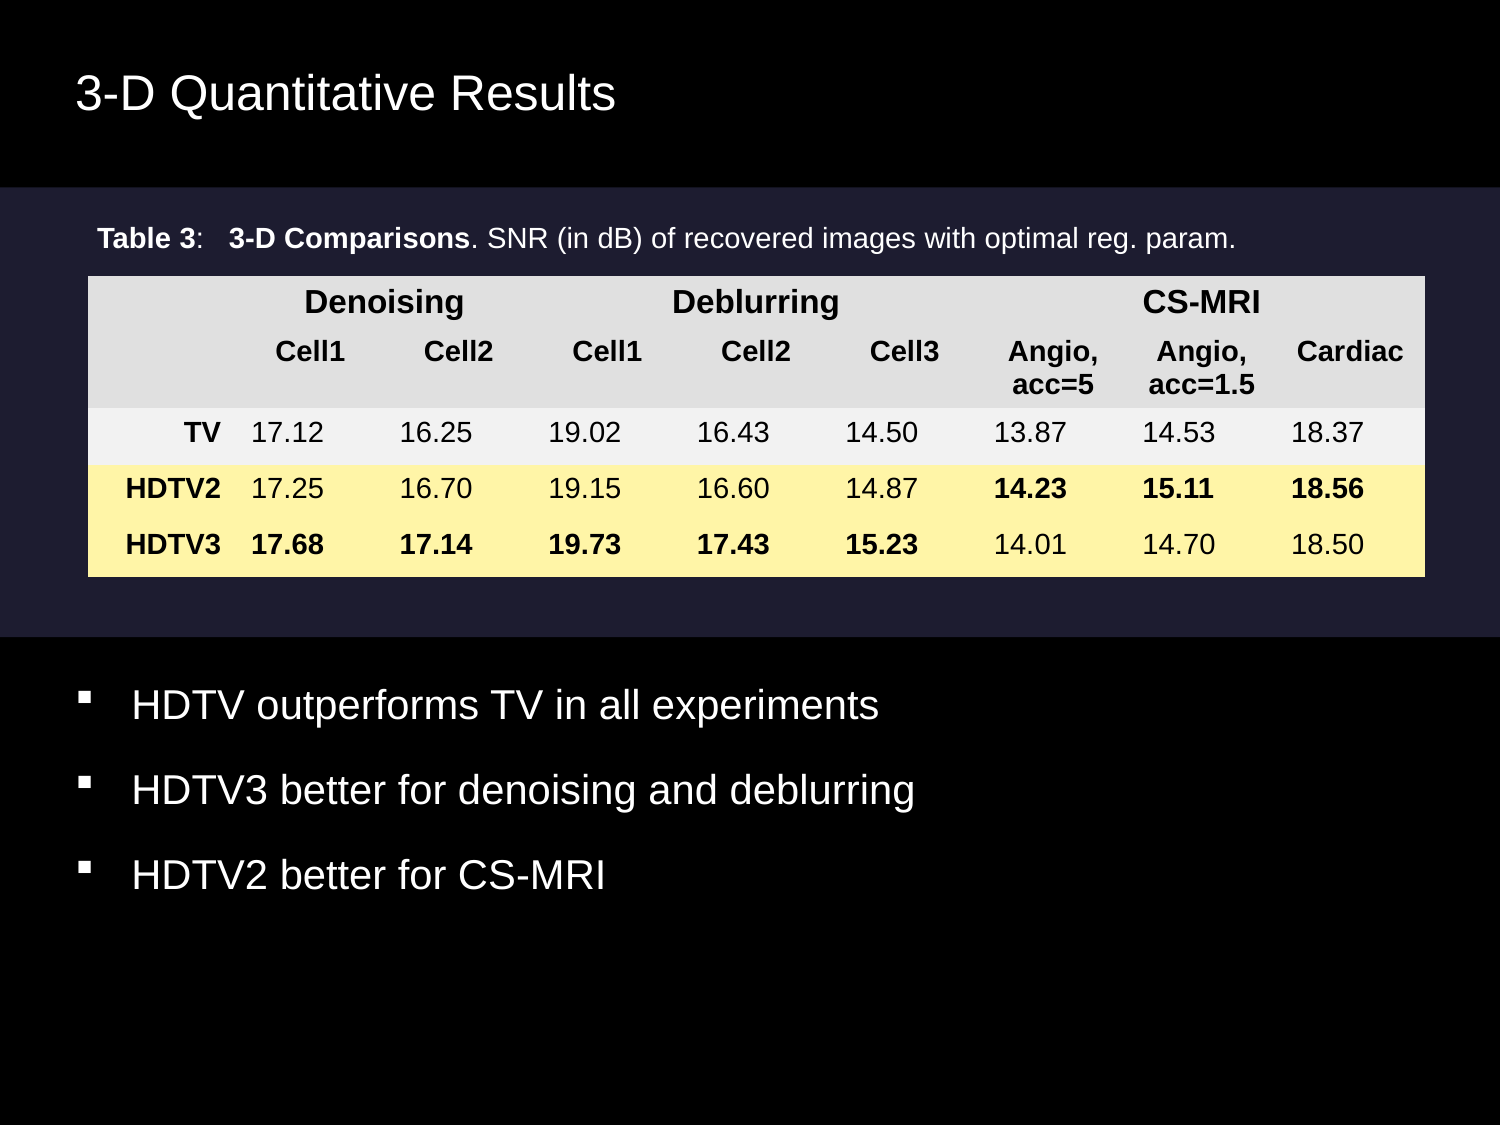

3-D Quantitative Results

Table 3:   3-D Comparisons. SNR (in dB) of recovered images with optimal reg. param.

|  | Denoising |  | Deblurring |  |  | CS-MRI |  |  |
| --- | --- | --- | --- | --- | --- | --- | --- | --- |
|  | Cell1 | Cell2 | Cell1 | Cell2 | Cell3 | Angio, acc=5 | Angio, acc=1.5 | Cardiac |
| TV | 17.12 | 16.25 | 19.02 | 16.43 | 14.50 | 13.87 | 14.53 | 18.37 |
| HDTV2 | 17.25 | 16.70 | 19.15 | 16.60 | 14.87 | 14.23 | 15.11 | 18.56 |
| HDTV3 | 17.68 | 17.14 | 19.73 | 17.43 | 15.23 | 14.01 | 14.70 | 18.50 |
HDTV outperforms TV in all experiments
HDTV3 better for denoising and deblurring
HDTV2 better for CS-MRI